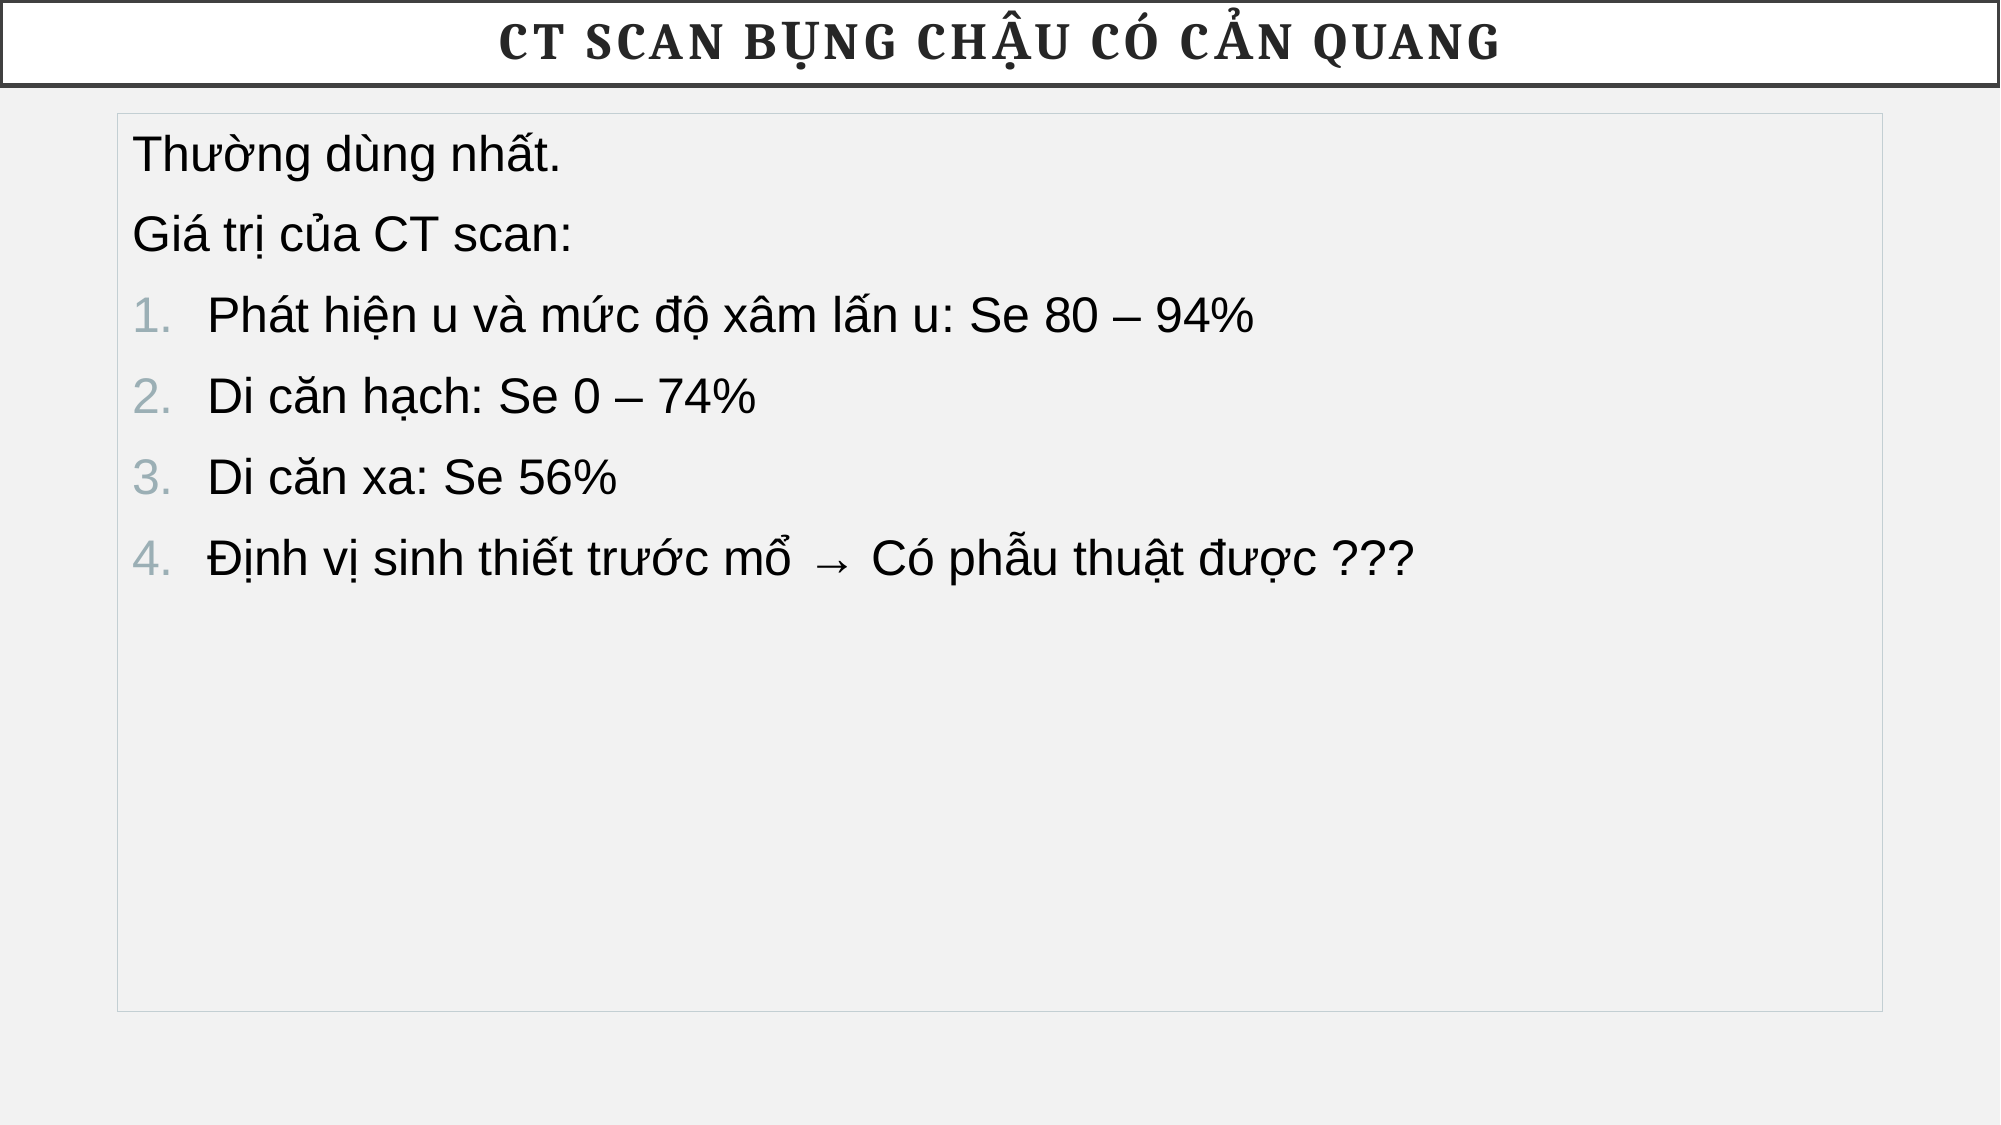

CT SCAN BỤNG CHẬU CÓ CẢN QUANG
Thường dùng nhất.
Giá trị của CT scan:
Phát hiện u và mức độ xâm lấn u: Se 80 – 94%
Di căn hạch: Se 0 – 74%
Di căn xa: Se 56%
Định vị sinh thiết trước mổ → Có phẫu thuật được ???